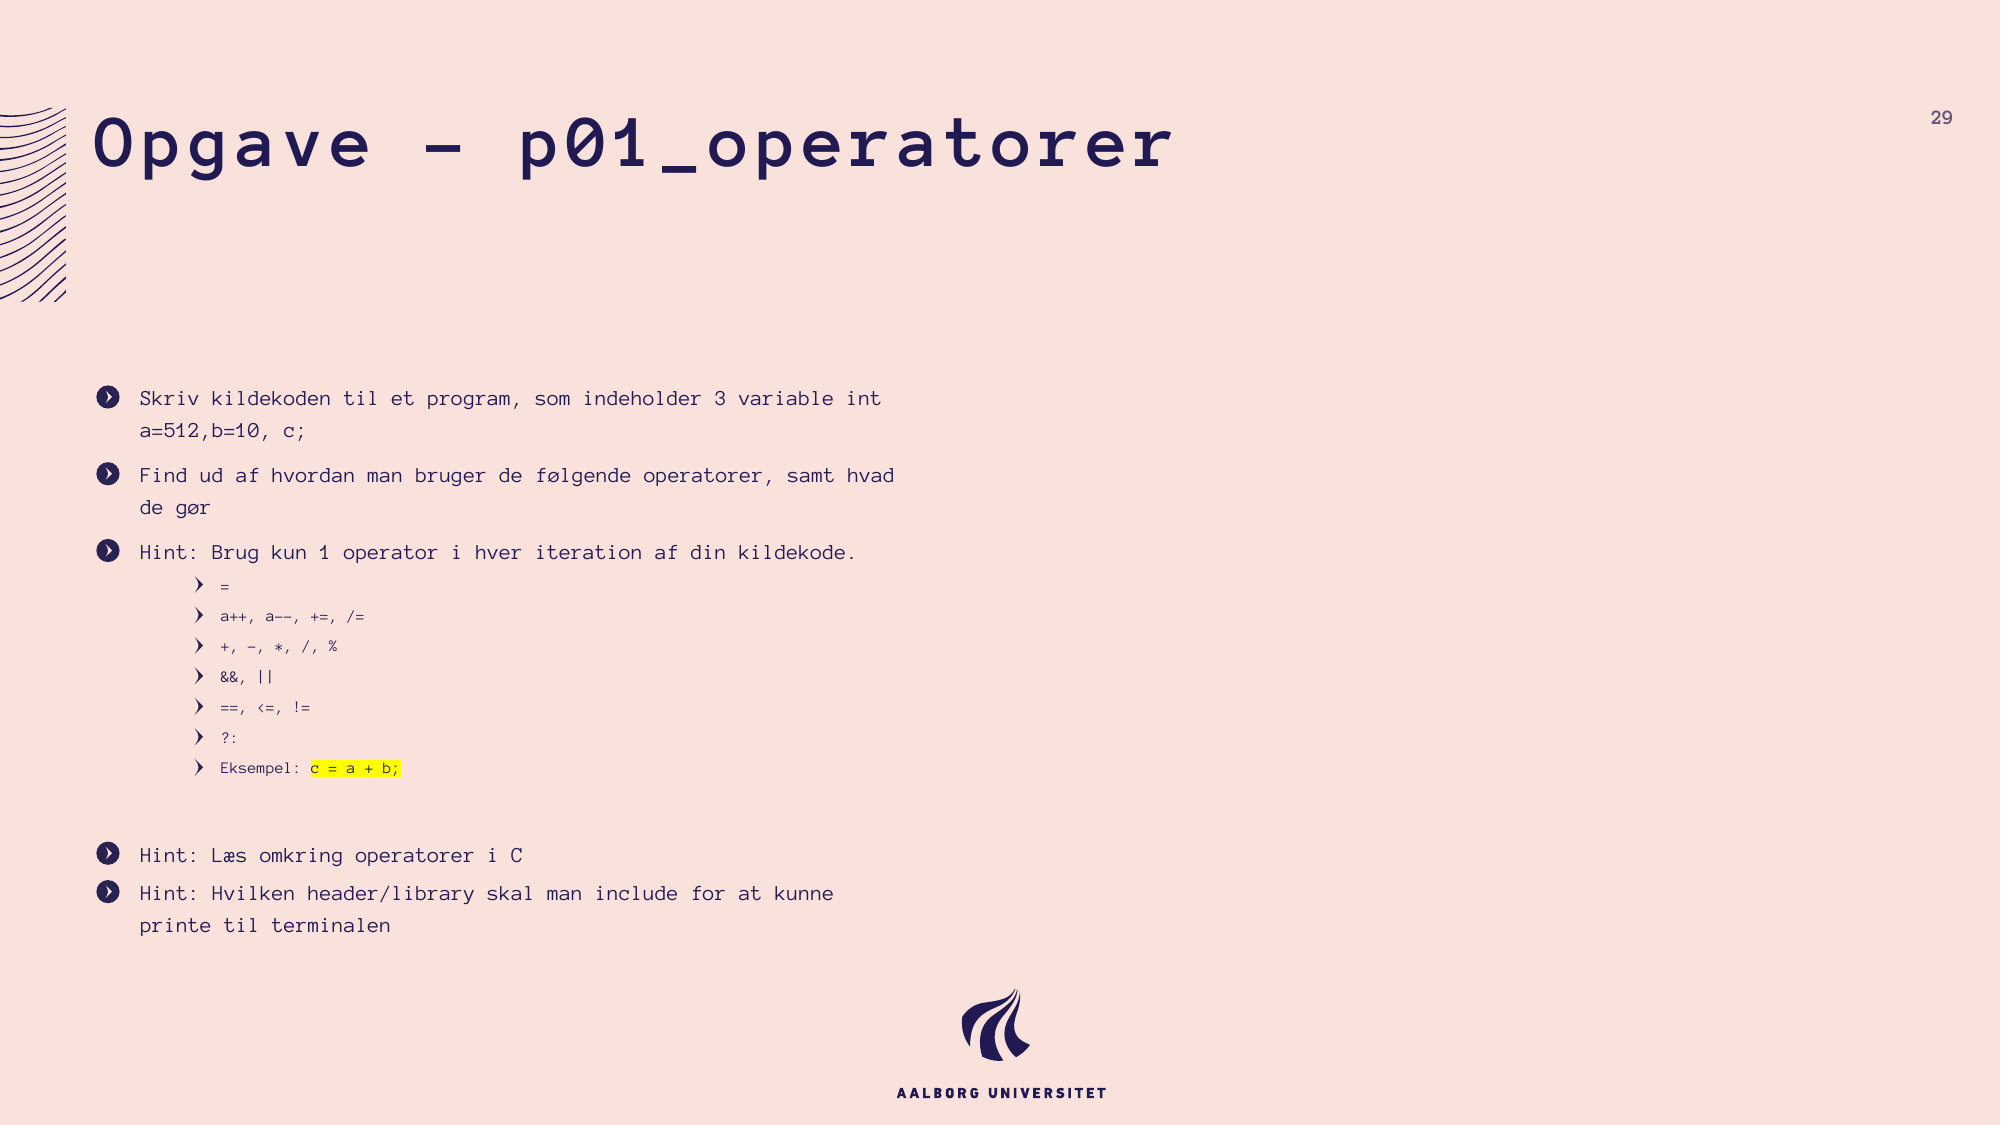

# Opgave - p01_operatorer
29
Skriv kildekoden til et program, som indeholder 3 variable int a=512,b=10, c;
Find ud af hvordan man bruger de følgende operatorer, samt hvad de gør
Hint: Brug kun 1 operator i hver iteration af din kildekode.
=
a++, a--, +=, /=
+, -, *, /, %
&&, ||
==, <=, !=
?:
Eksempel: c = a + b;

Hint: Læs omkring operatorer i C
Hint: Hvilken header/library skal man include for at kunne printe til terminalen